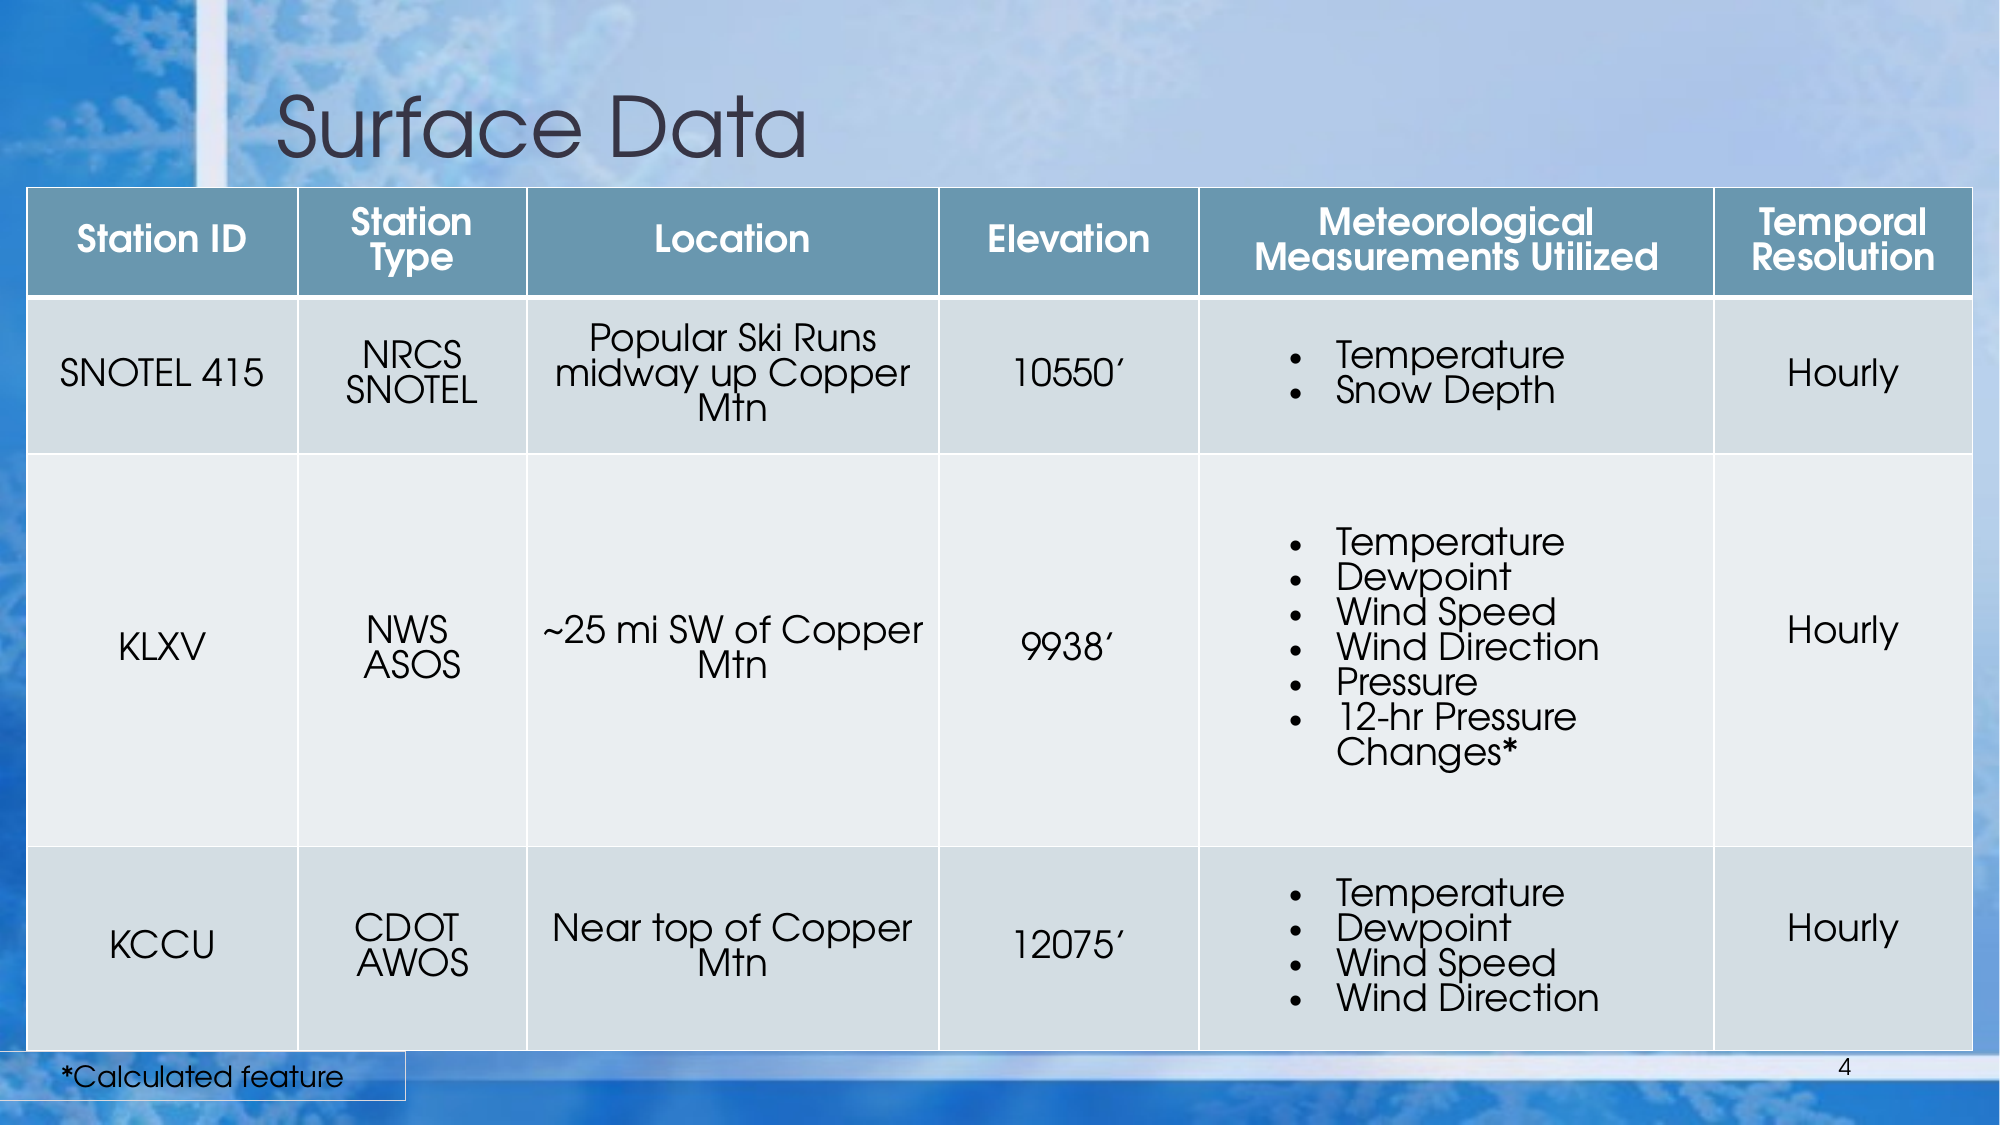

# Surface Data
| Station ID | Station Type | Location | Elevation | Meteorological Measurements Utilized | Temporal Resolution |
| --- | --- | --- | --- | --- | --- |
| SNOTEL 415 | NRCS SNOTEL | Popular Ski Runs midway up Copper Mtn | 10550’ | Temperature Snow Depth | Hourly |
| KLXV | NWS ASOS | ~25 mi SW of Copper Mtn | 9938’ | Temperature Dewpoint Wind Speed Wind Direction Pressure 12-hr Pressure Changes\* | Hourly |
| KCCU | CDOT AWOS | Near top of Copper Mtn | 12075’ | Temperature Dewpoint Wind Speed Wind Direction | Hourly |
4
*Calculated feature